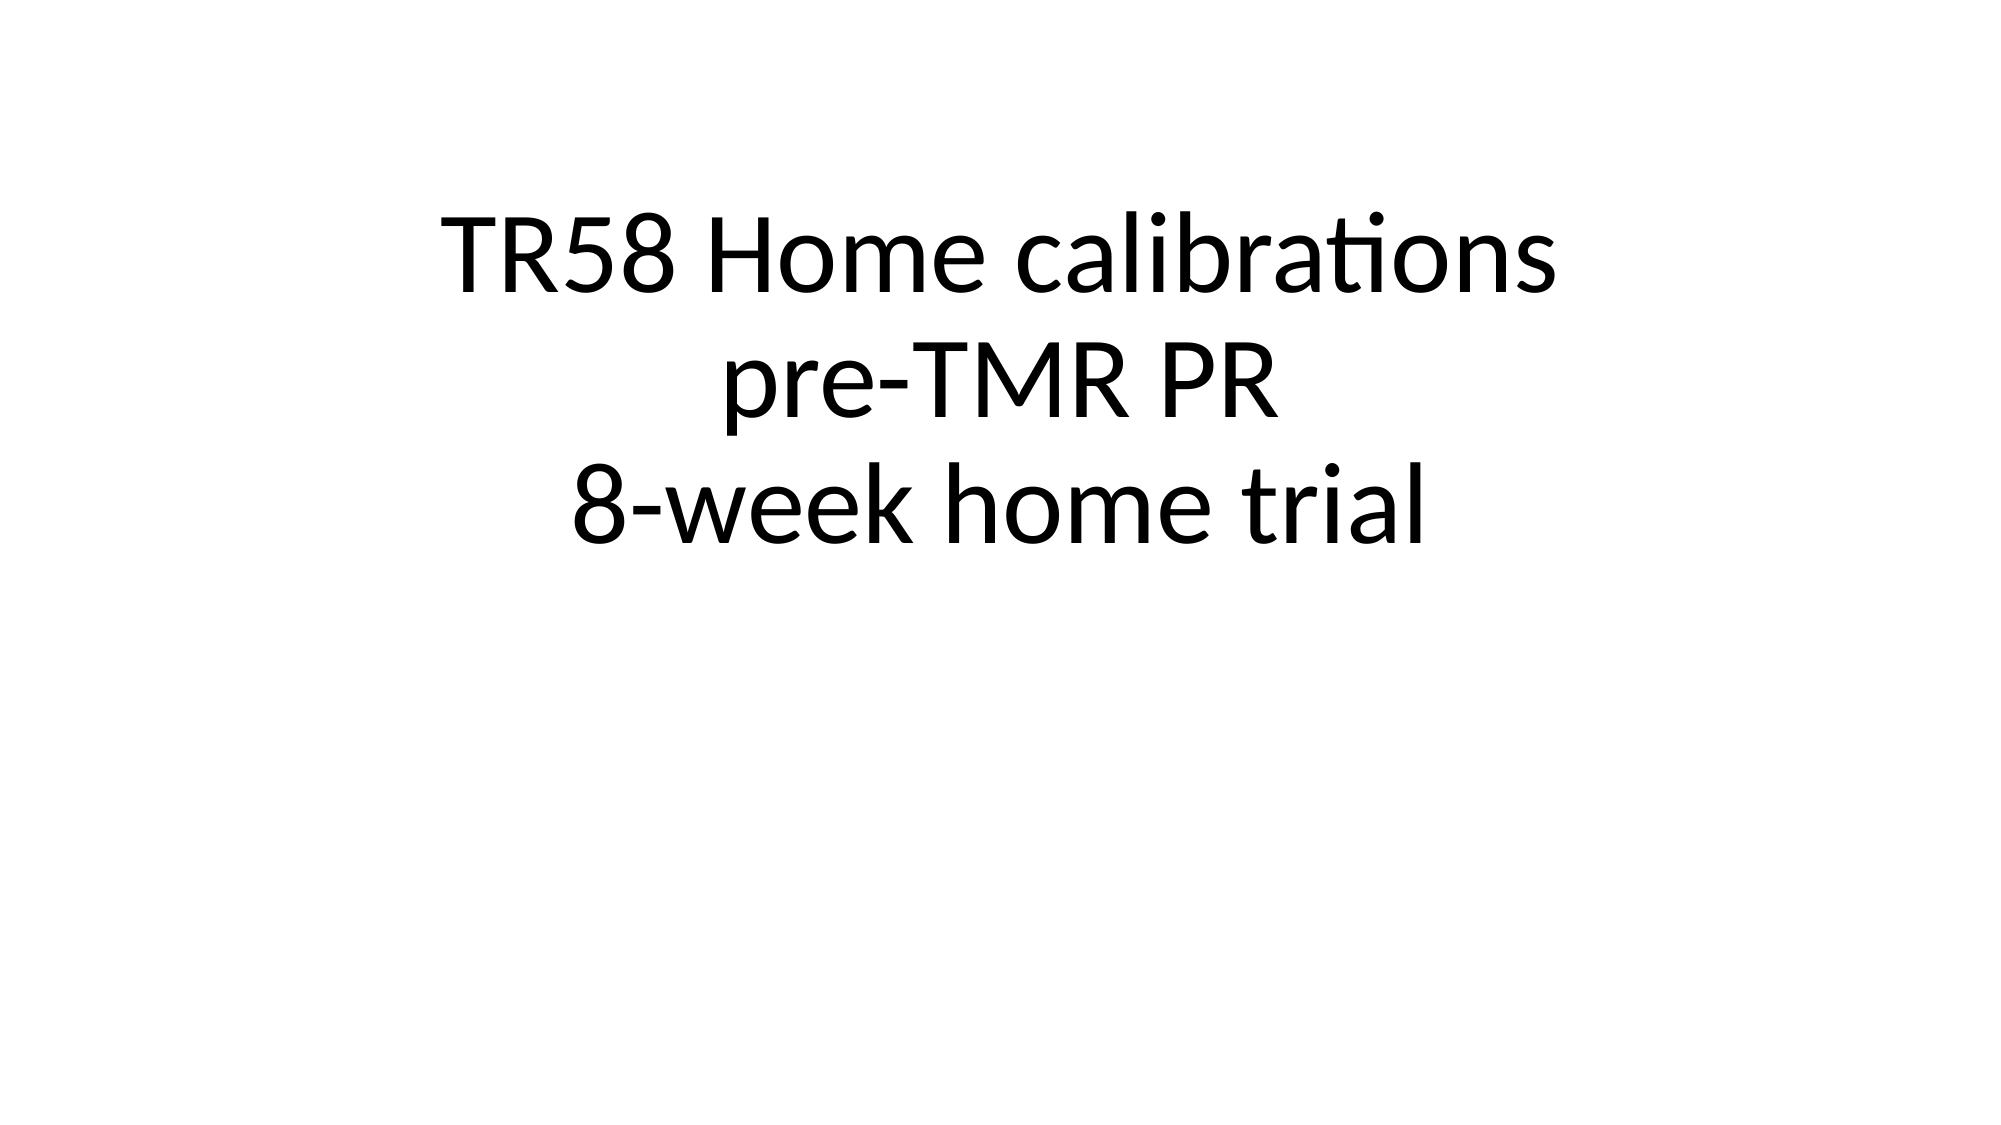

# TR58 Home calibrations pre-TMR PR 8-week home trial